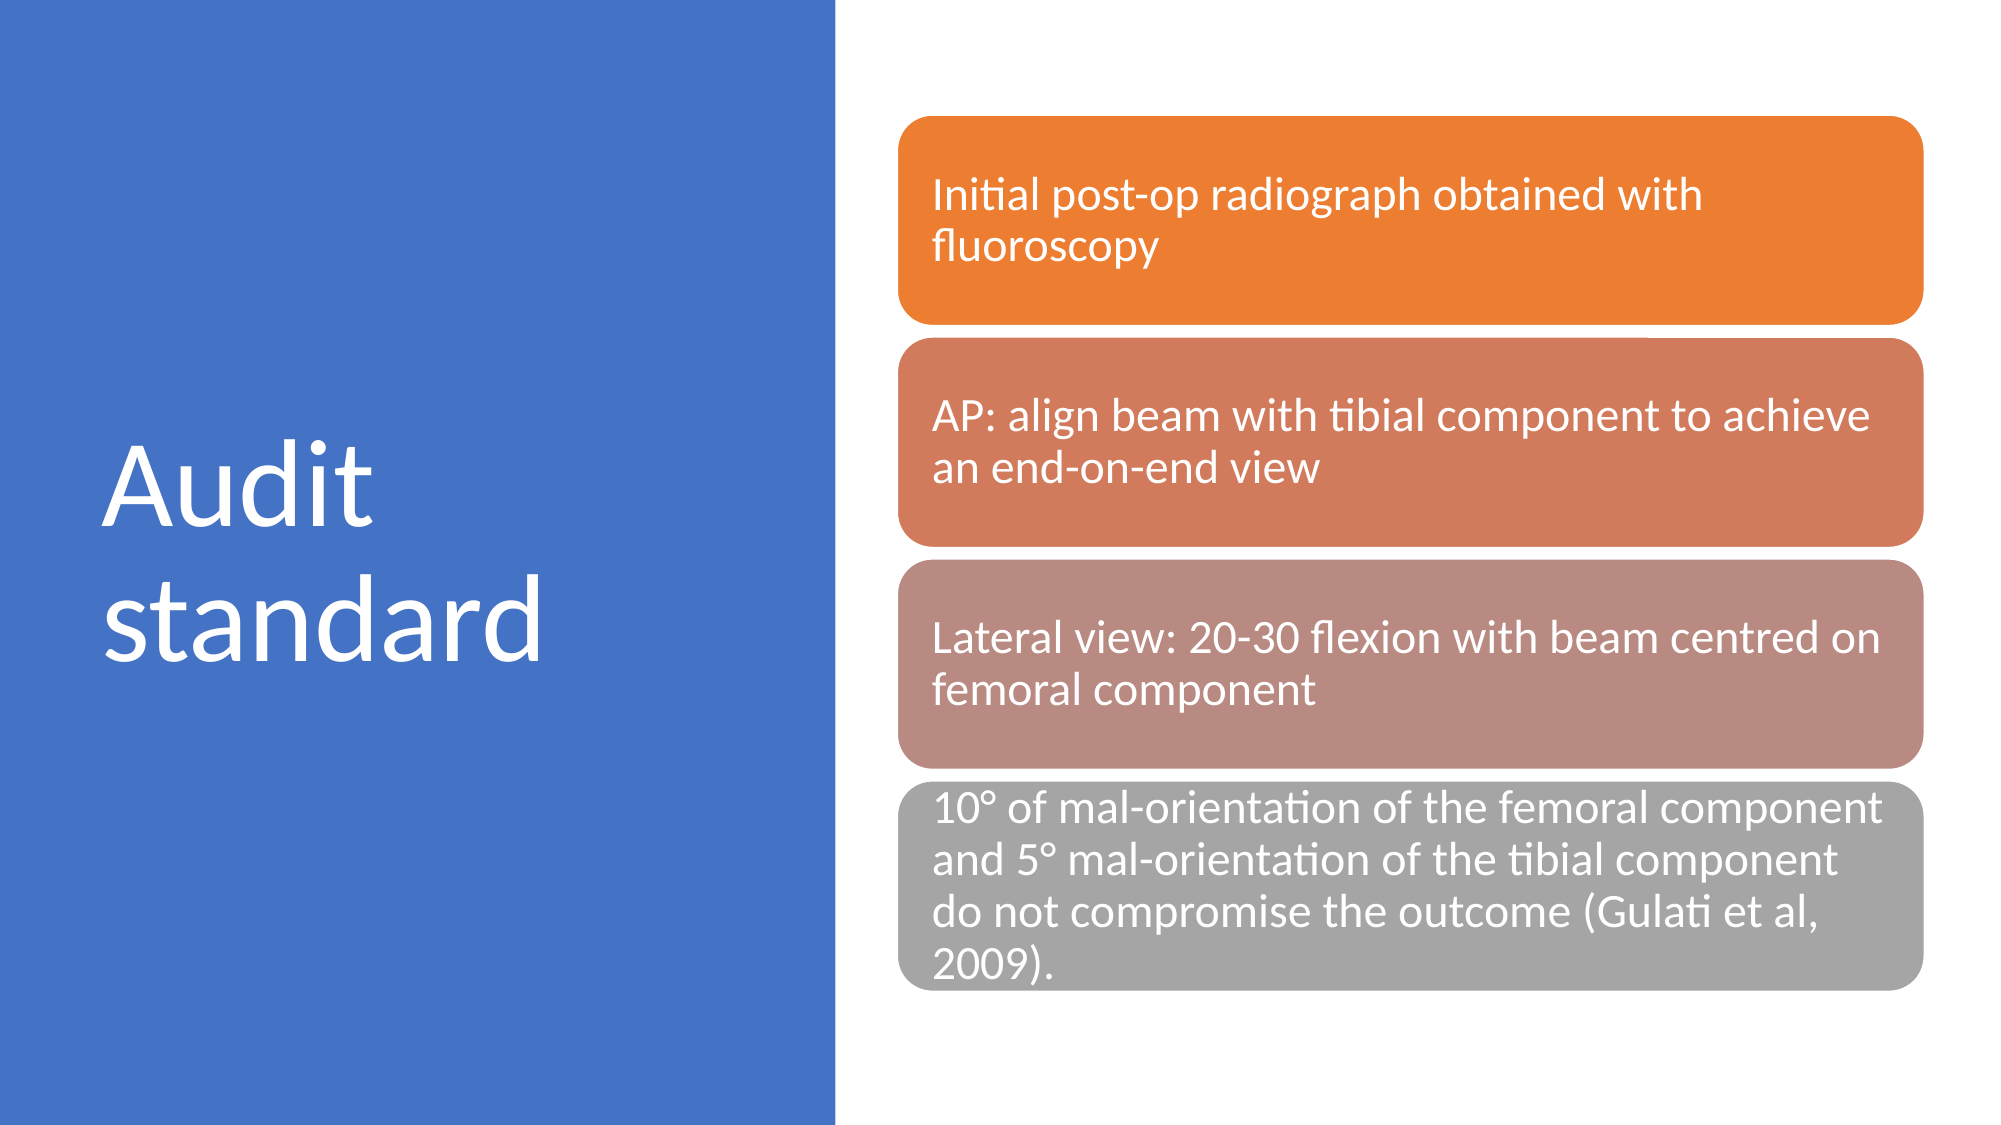

# Audit standard
Initial post-op radiograph obtained with fluoroscopy
AP: align beam with tibial component to achieve an end-on-end view
Lateral view: 20-30 flexion with beam centred on femoral component
10° of mal-orientation of the femoral component and 5° mal-orientation of the tibial component do not compromise the outcome (Gulati et al, 2009).